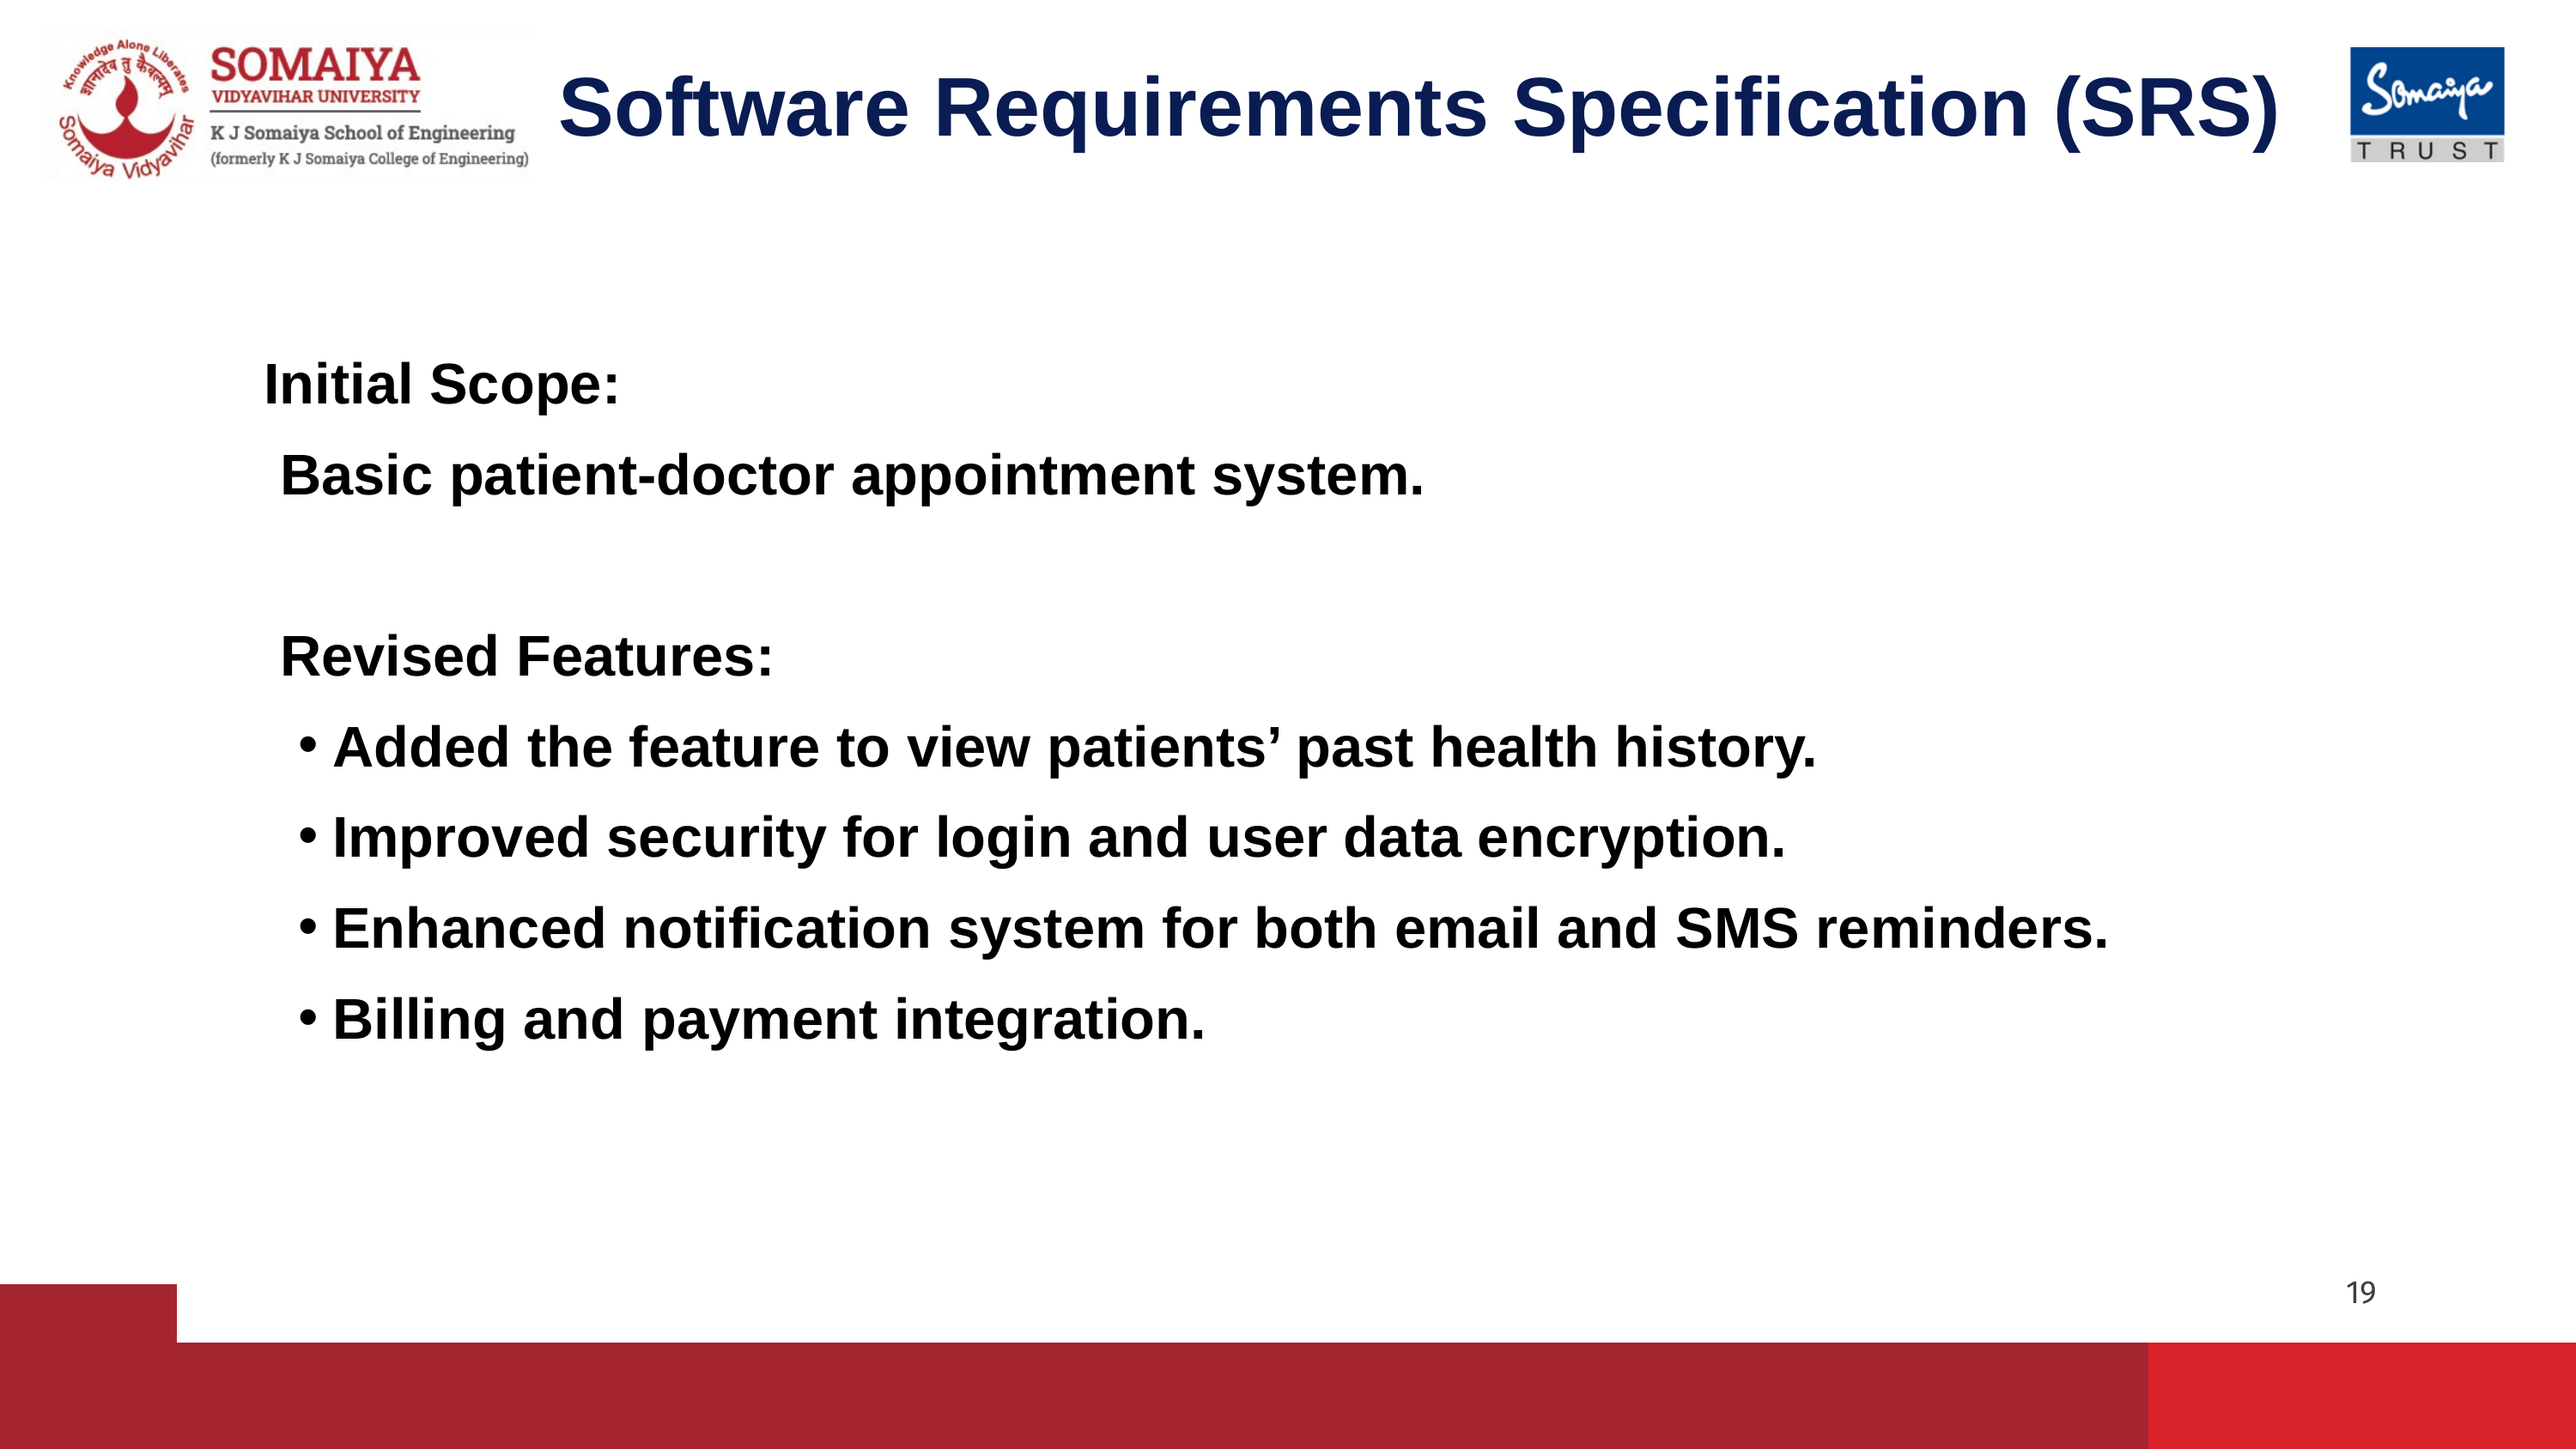

Software Requirements Specification (SRS)
Initial Scope:
 Basic patient-doctor appointment system.

 Revised Features:
Added the feature to view patients’ past health history.
Improved security for login and user data encryption.
Enhanced notification system for both email and SMS reminders.
Billing and payment integration.

19